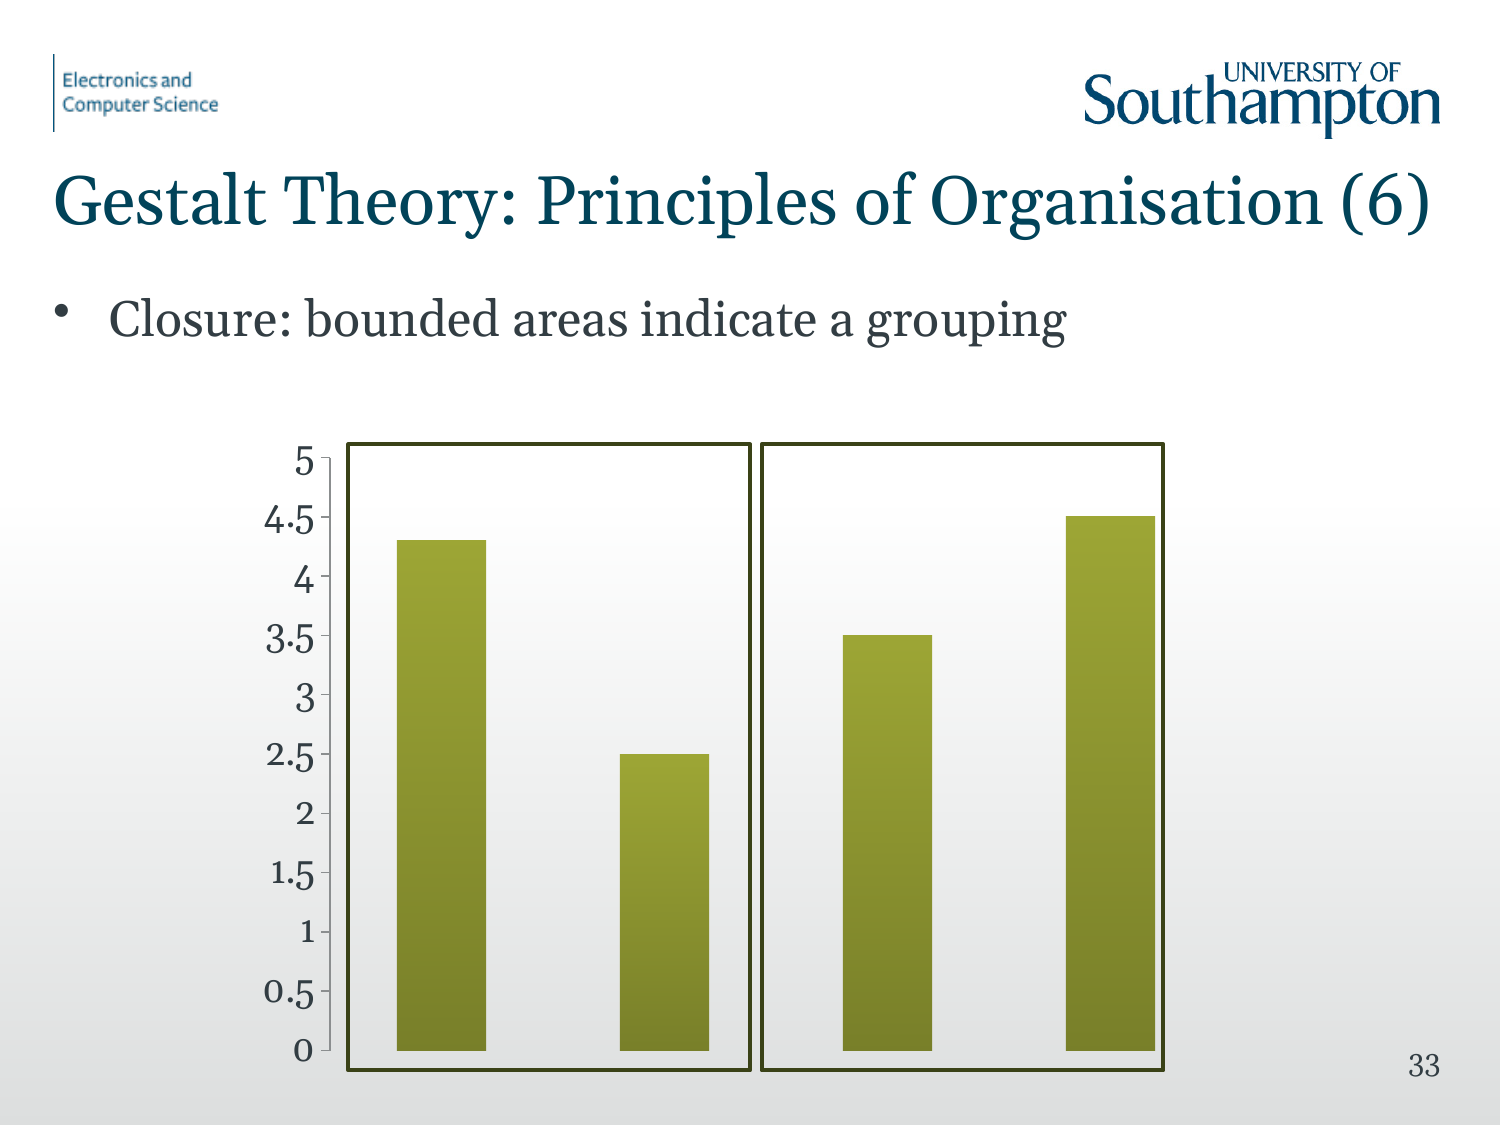

# Gestalt Theory: Principles of Organisation (6)
Closure: bounded areas indicate a grouping

### Chart

| Category | Series 1 | Column1 | Column2 |
|---|---|---|---|
| Category 1 | 4.3 | None | None |
| Category 2 | 2.5 | None | None |
| Category 3 | 3.5 | None | None |
| Category 4 | 4.5 | None | None |

33